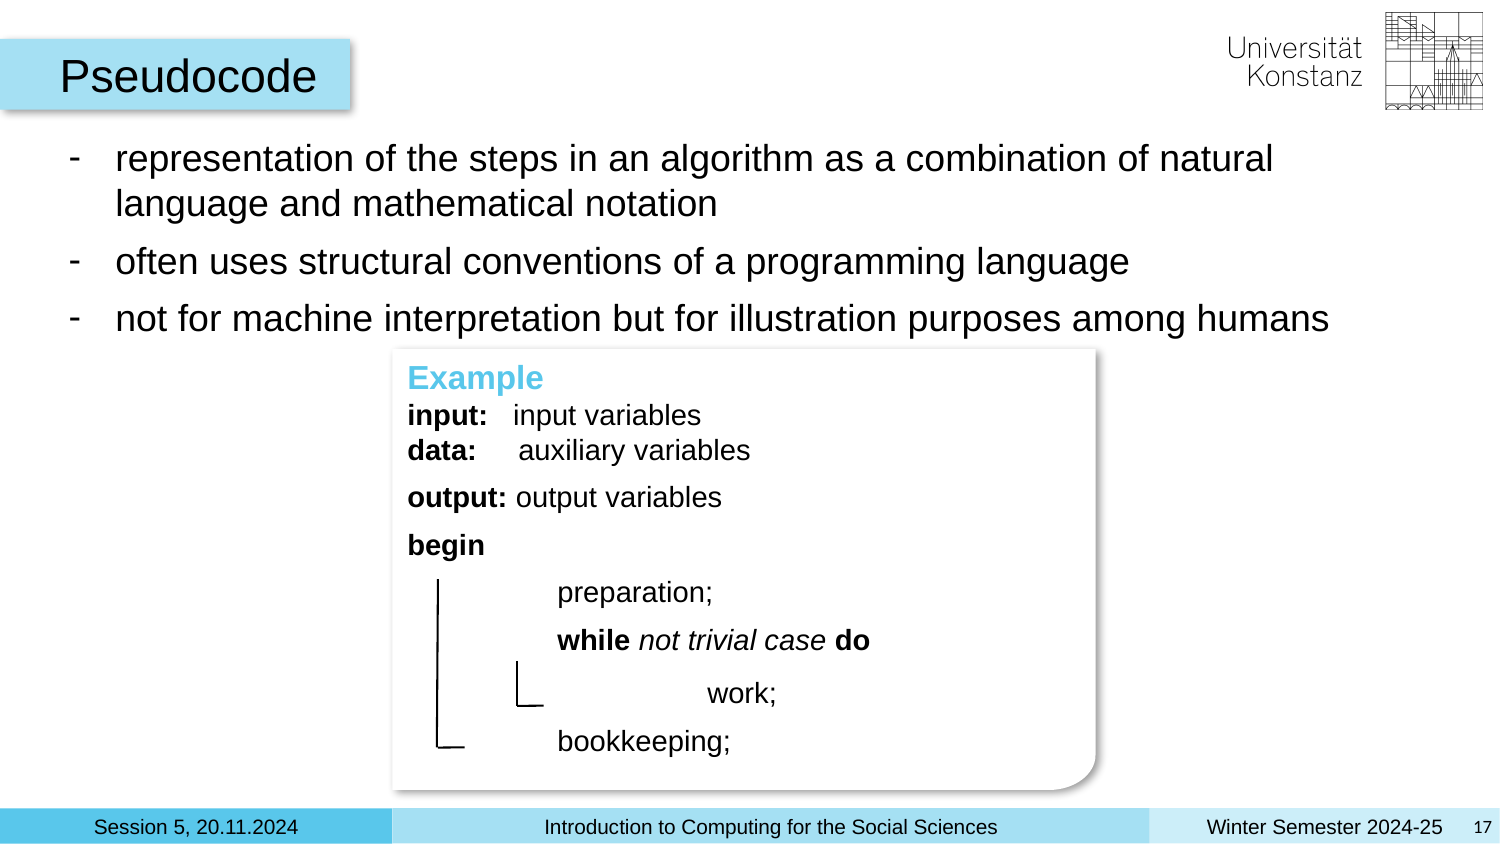

Pseudocode
representation of the steps in an algorithm as a combination of natural language and mathematical notation
often uses structural conventions of a programming language
not for machine interpretation but for illustration purposes among humans

Example
input:   input variables
data:     auxiliary variables
output: output variables
begin
	preparation;
	while not trivial case do
		work;
	bookkeeping;